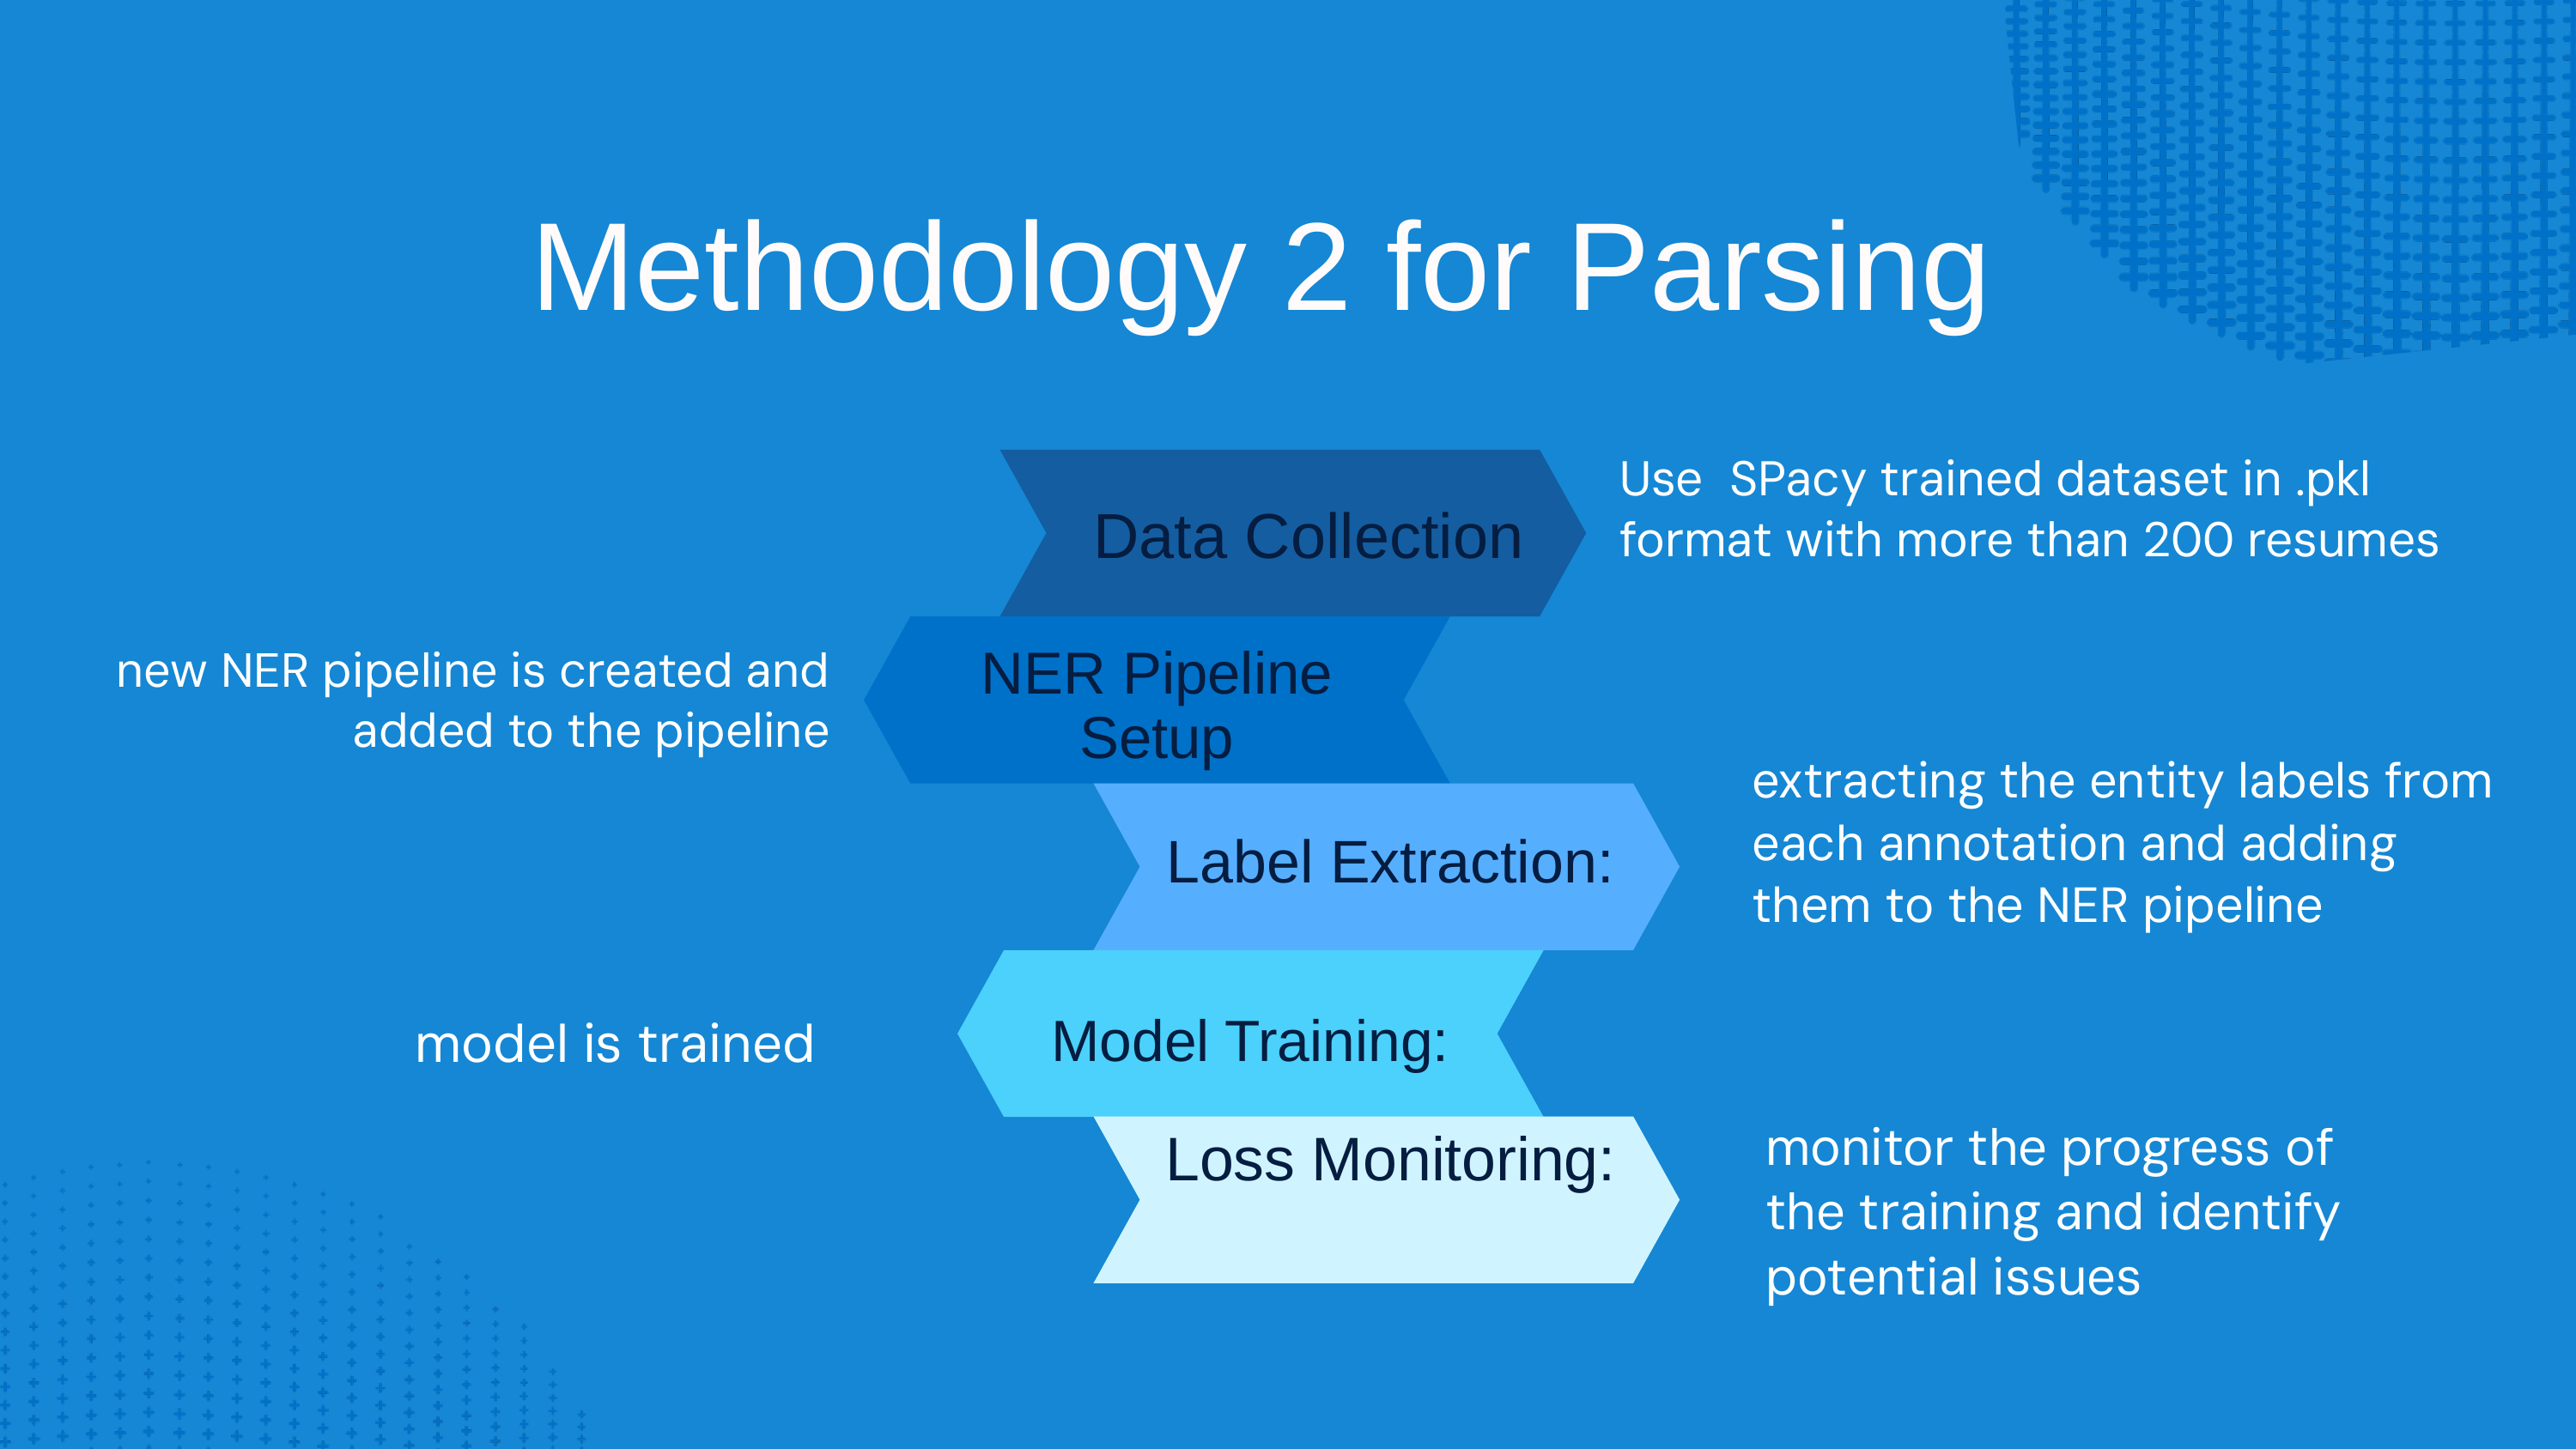

Methodology 2 for Parsing
Use  SPacy trained dataset in .pkl format with more than 200 resumes

Data Collection

new NER pipeline is created and added to the pipeline
NER Pipeline Setup
extracting the entity labels from each annotation and adding them to the NER pipeline

Label Extraction:

Model Training:
model is trained
Loss Monitoring:
monitor the progress of the training and identify potential issues